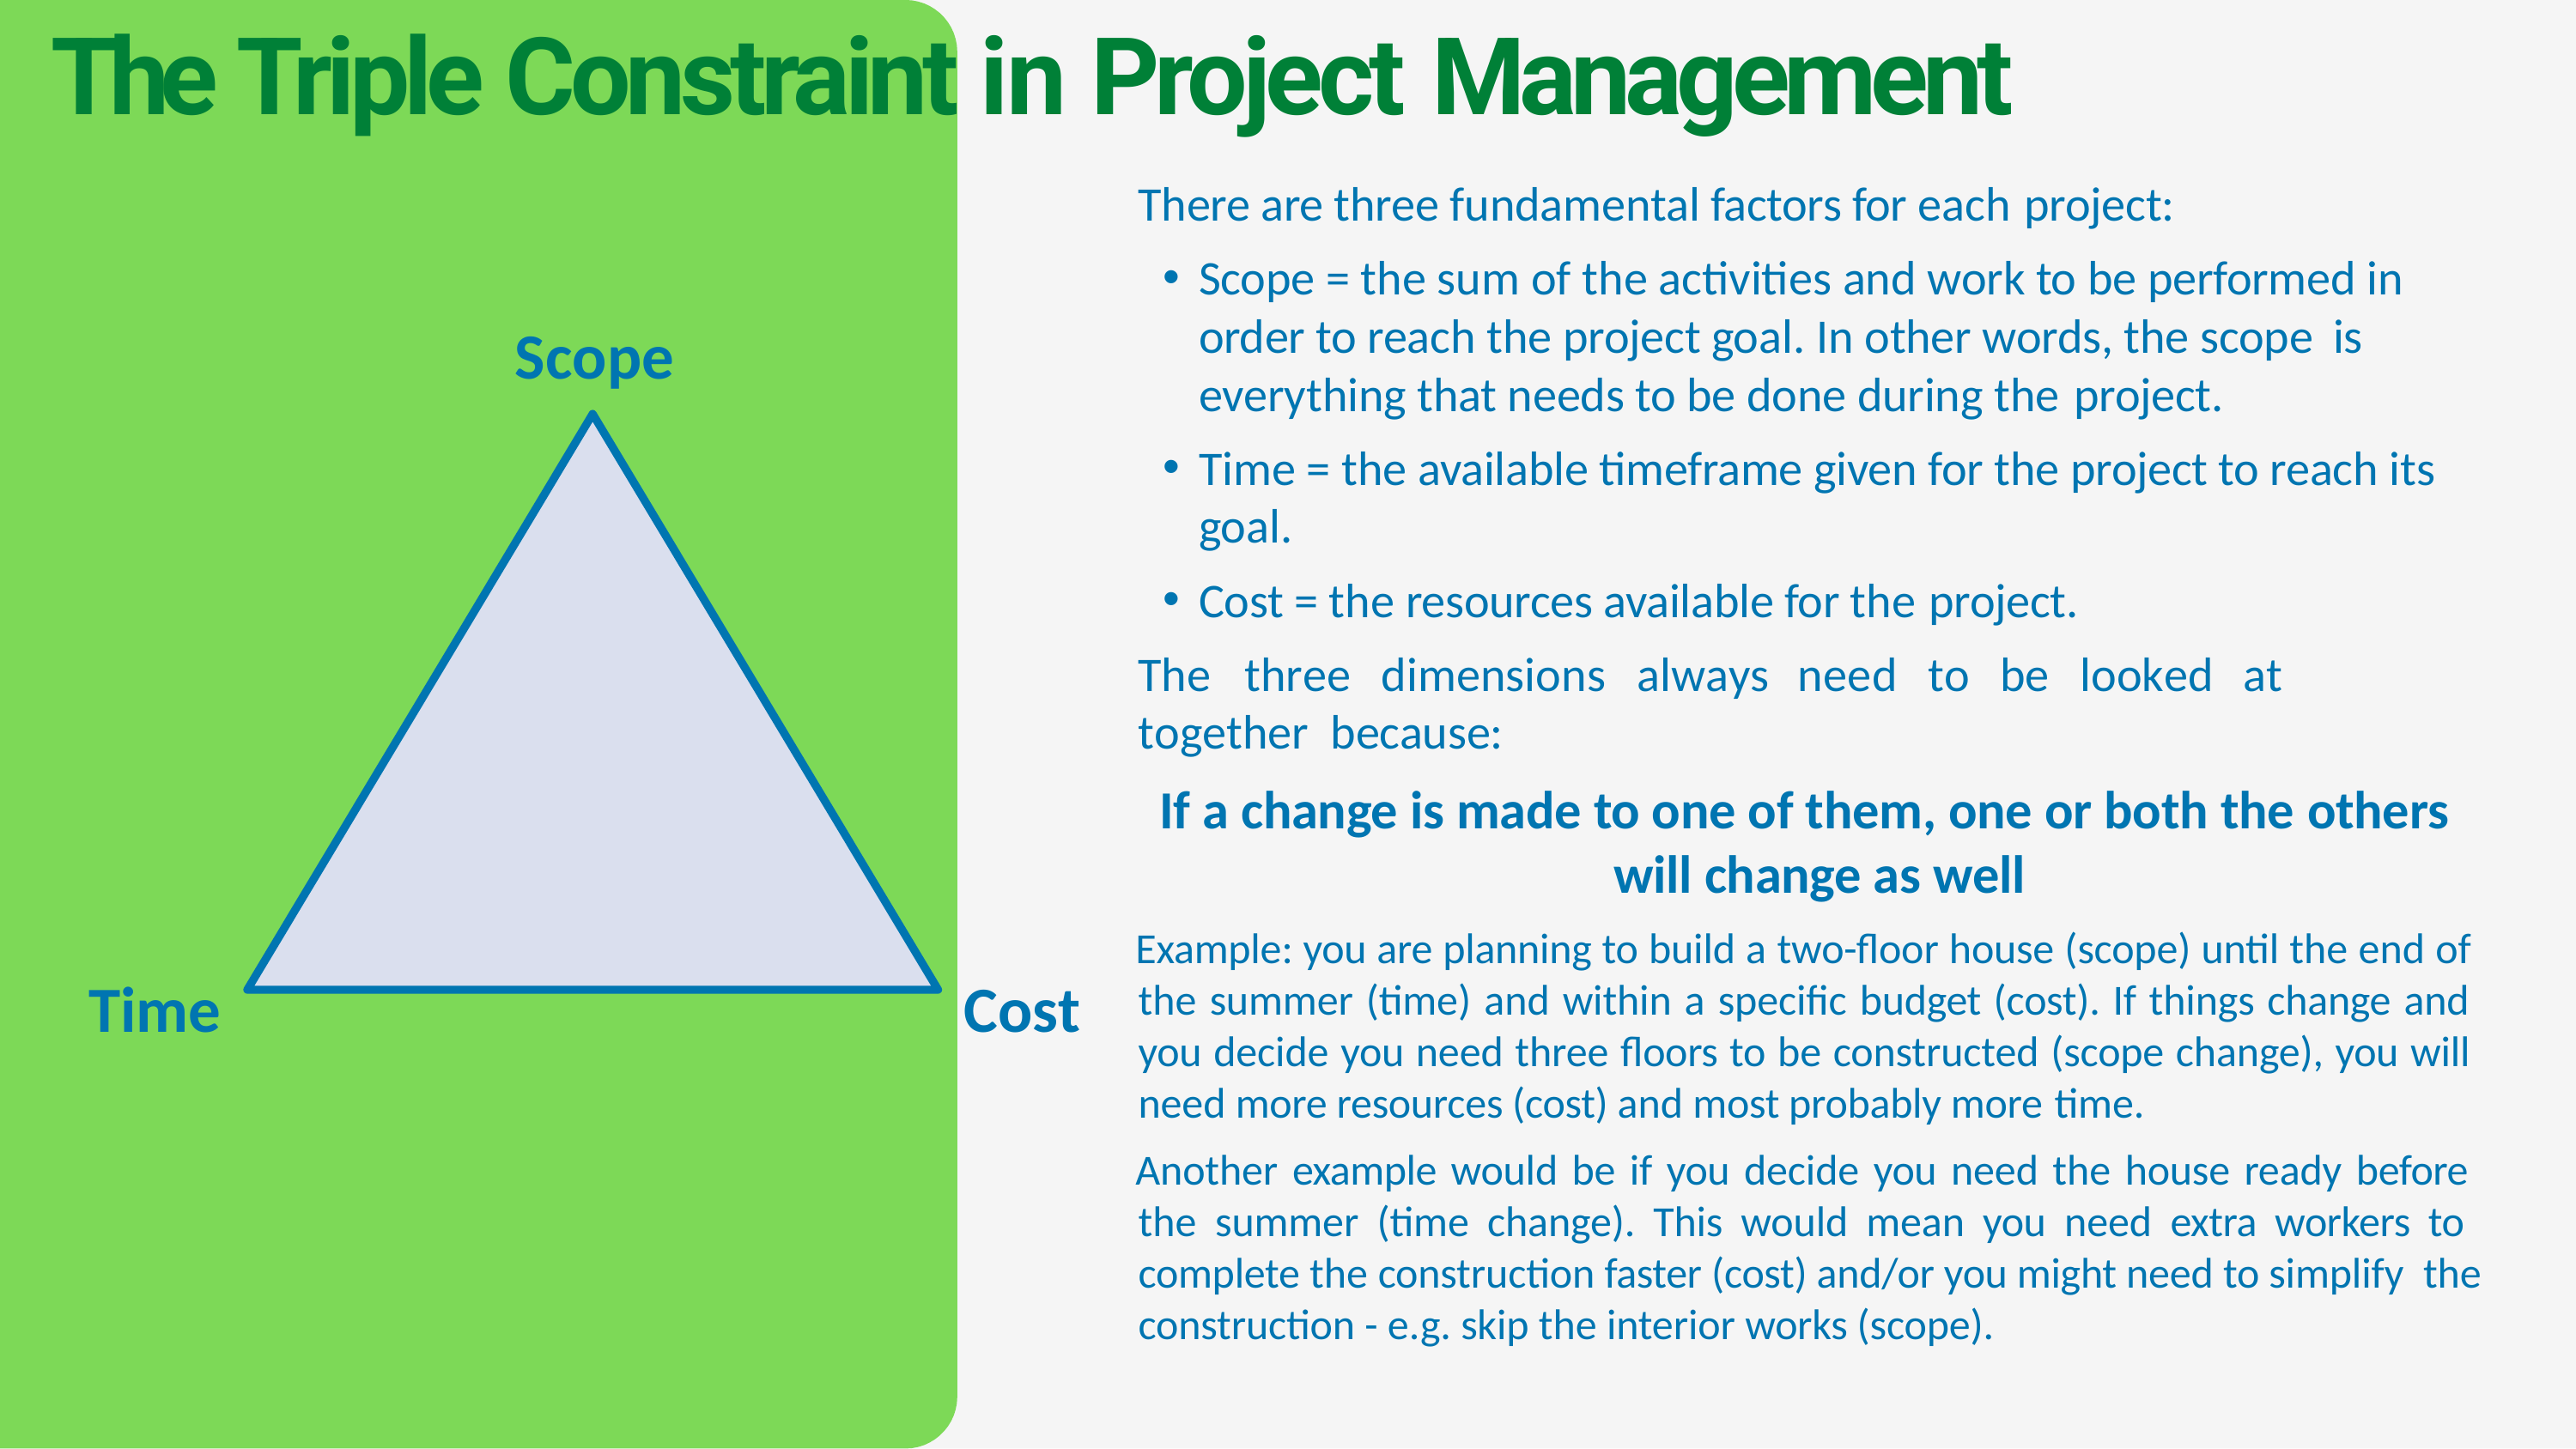

# The Triple Constraint in Project Management
There are three fundamental factors for each project:
Scope = the sum of the activities and work to be performed in  order to reach the project goal. In other words, the scope is
Scope
everything that needs to be done during the project.
Time = the available timeframe given for the project to reach its  goal.
Cost = the resources available for the project.
The	three	dimensions	always	need	to	be	looked	at	together  because:
If a change is made to one of them, one or both the others  will change as well
Example: you are planning to build a two-floor house (scope) until the end of  the summer (time) and within a specific budget (cost). If things change and  you decide you need three floors to be constructed (scope change), you will  need more resources (cost) and most probably more time.
Another example would be if you decide you need the house ready before  the summer (time change). This would mean you need extra workers to  complete the construction faster (cost) and/or you might need to simplify  the construction - e.g. skip the interior works (scope).

Time
Cost